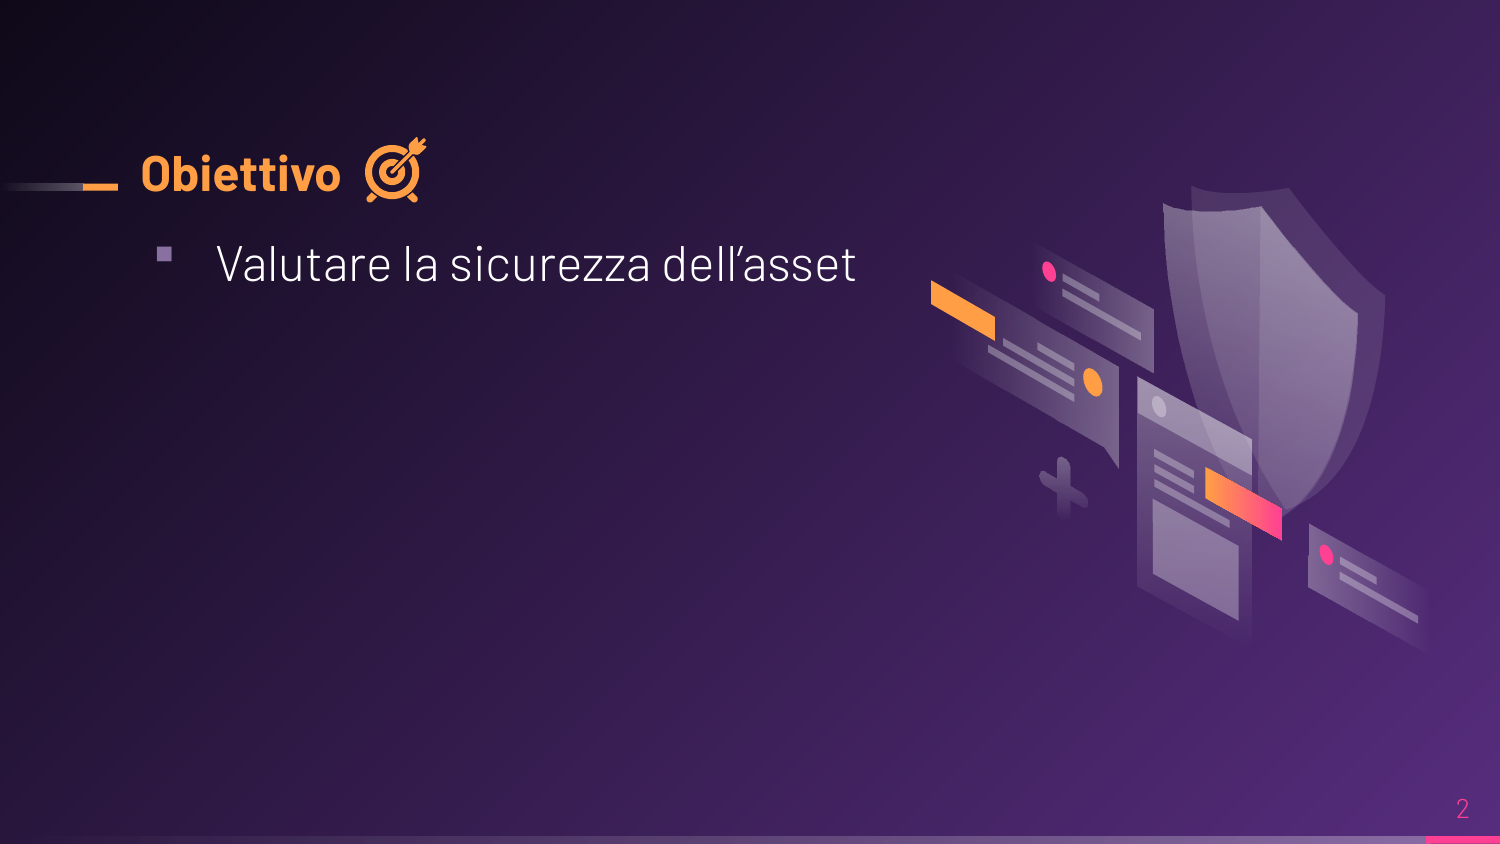

# Obiettivo

Valutare la sicurezza dell’asset
2